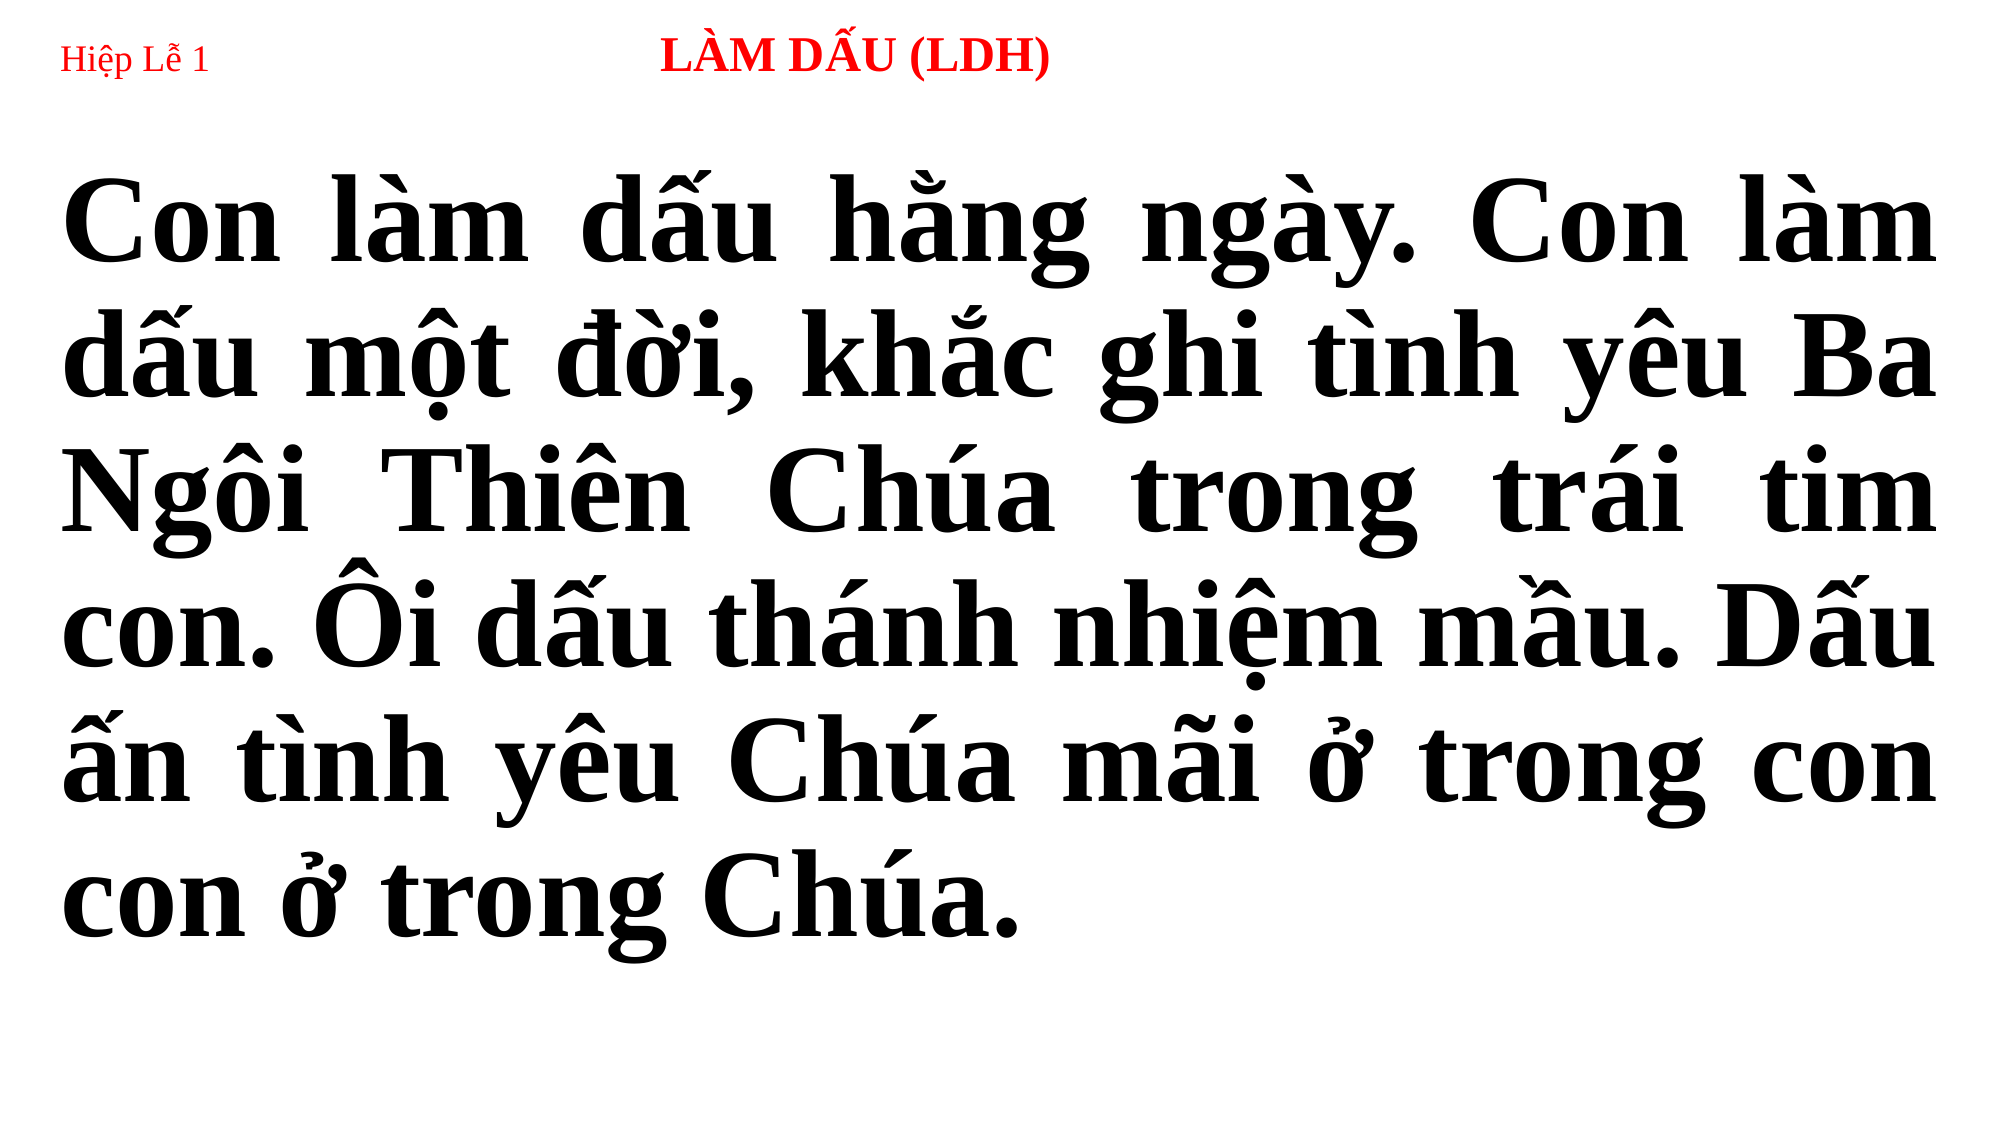

# Hiệp Lễ 1                    	    	LÀM DẤU (LDH)
Con làm dấu hằng ngày. Con làm dấu một đời, khắc ghi tình yêu Ba Ngôi Thiên Chúa trong trái tim con. Ôi dấu thánh nhiệm mầu. Dấu ấn tình yêu Chúa mãi ở trong con con ở trong Chúa.